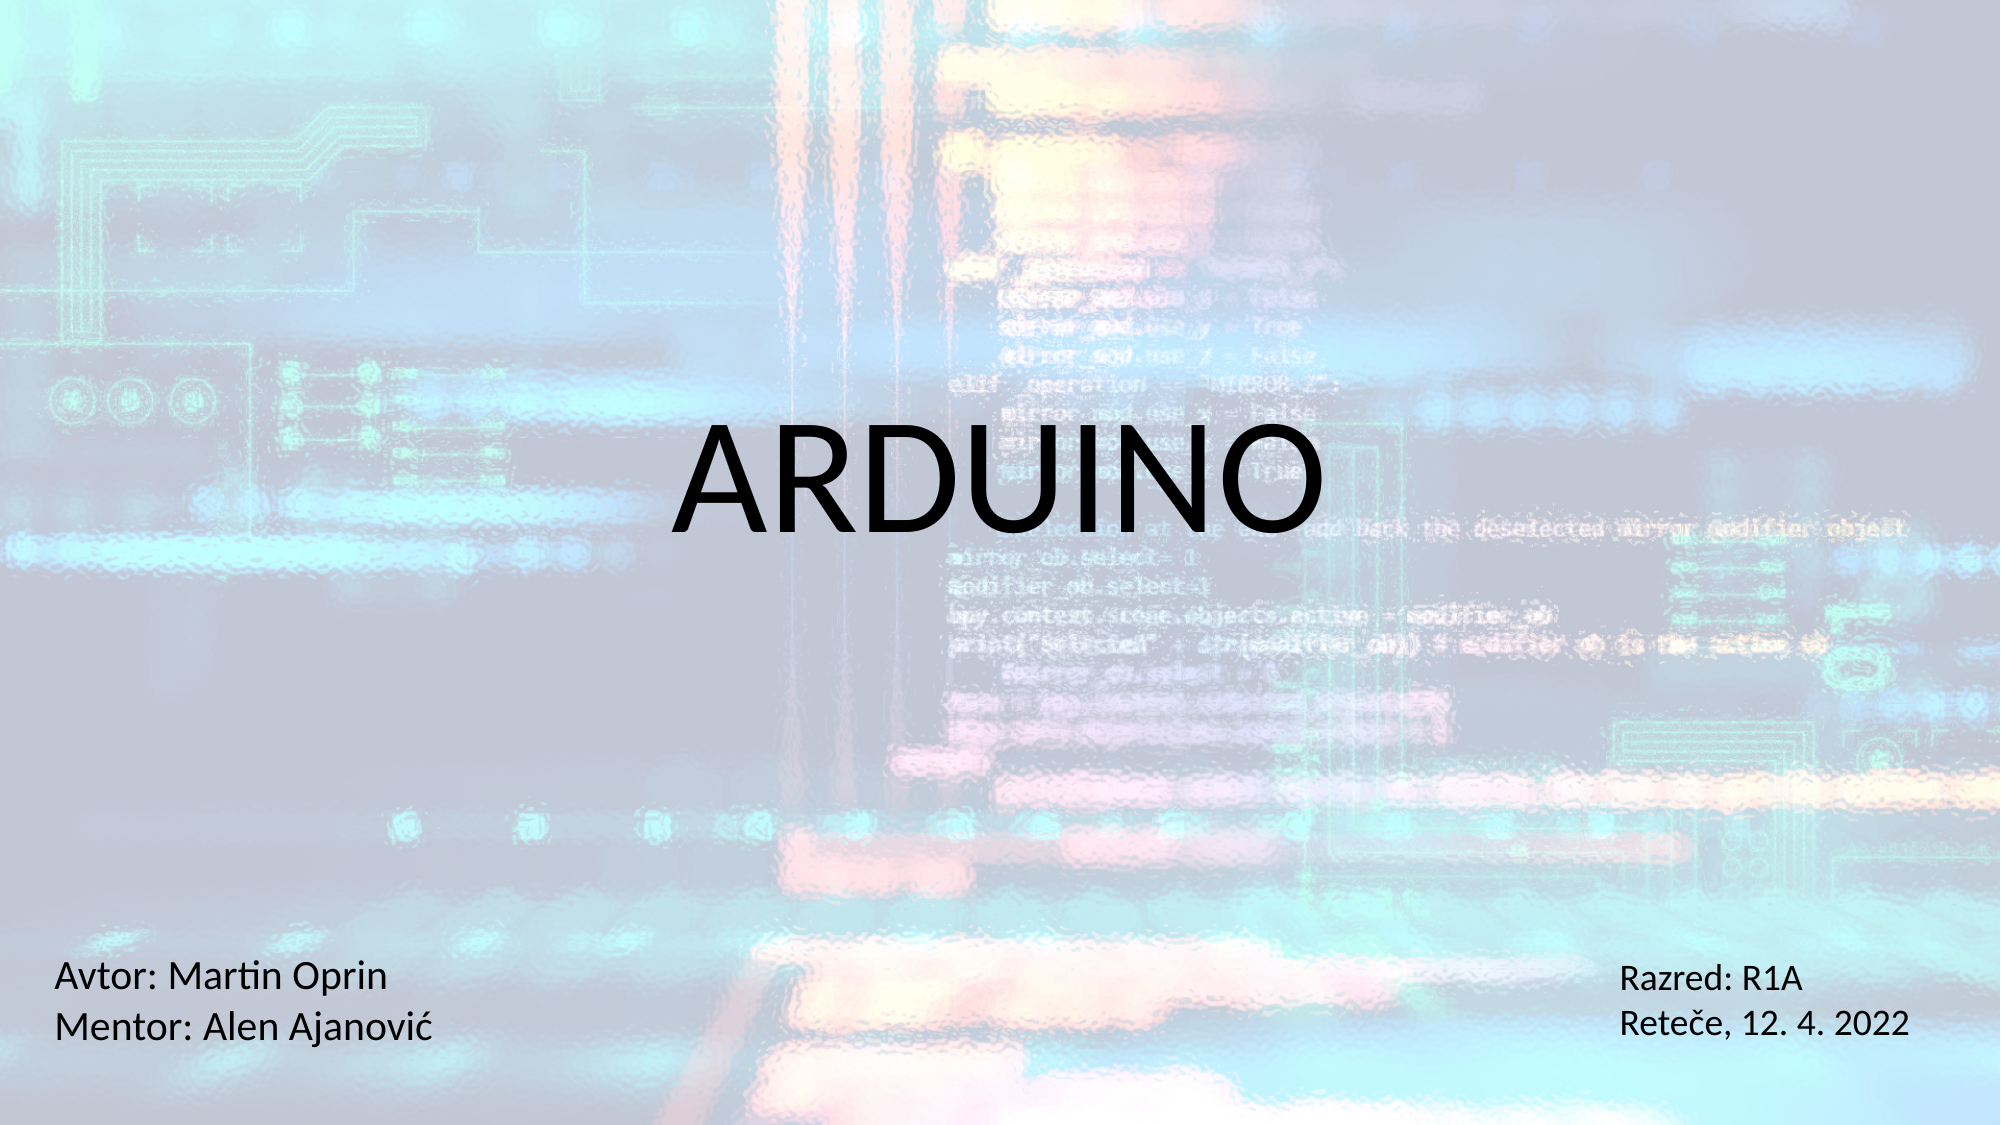

# ARDUINO

Avtor: Martin Oprin
Mentor: Alen Ajanović
Razred: R1A
Reteče, 12. 4. 2022